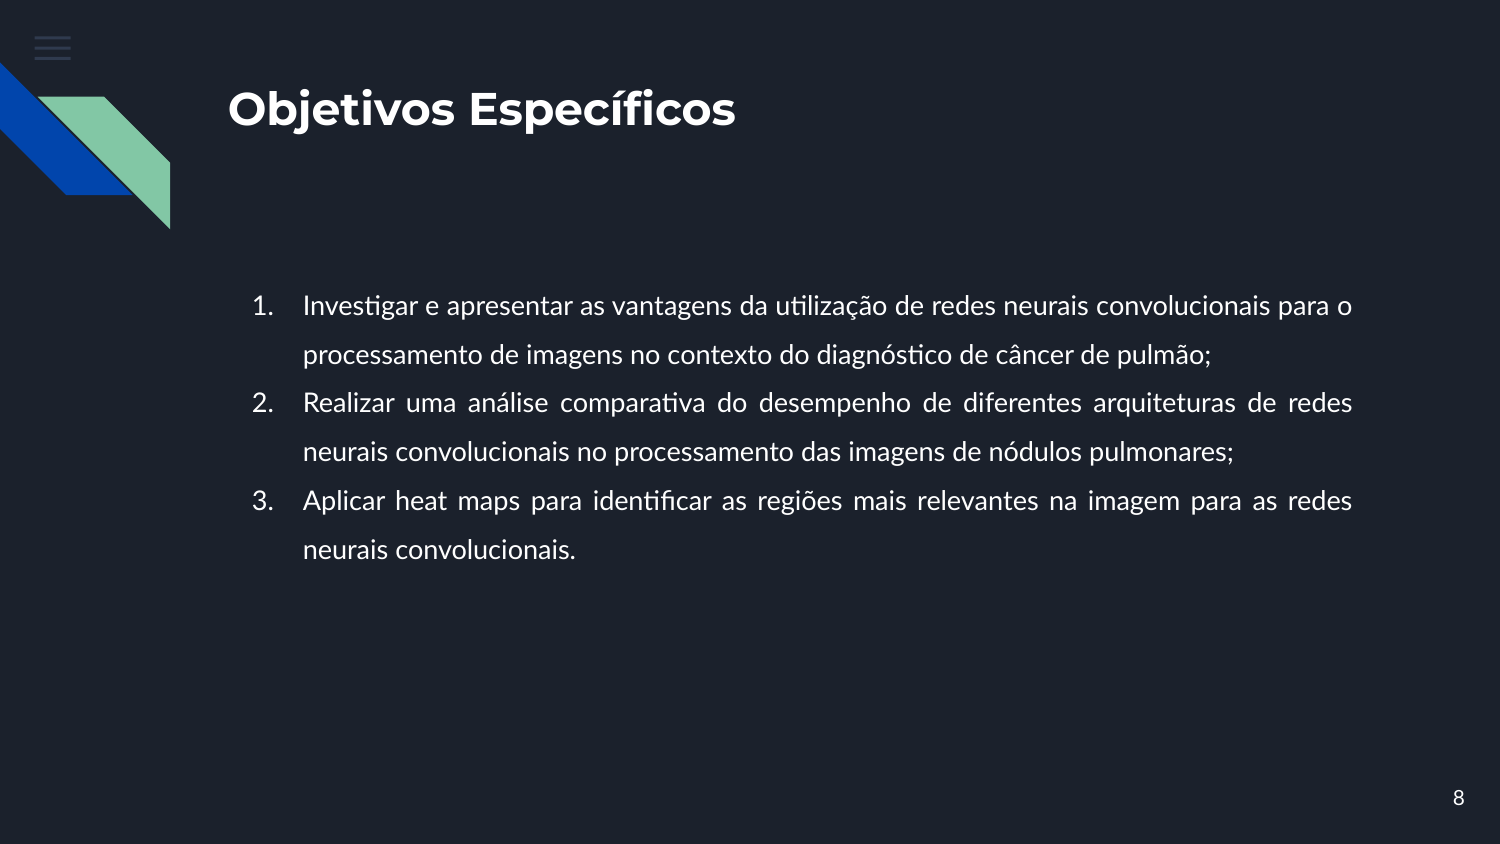

# Objetivos Específicos
Investigar e apresentar as vantagens da utilização de redes neurais convolucionais para o processamento de imagens no contexto do diagnóstico de câncer de pulmão;
Realizar uma análise comparativa do desempenho de diferentes arquiteturas de redes neurais convolucionais no processamento das imagens de nódulos pulmonares;
Aplicar heat maps para identificar as regiões mais relevantes na imagem para as redes neurais convolucionais.
8